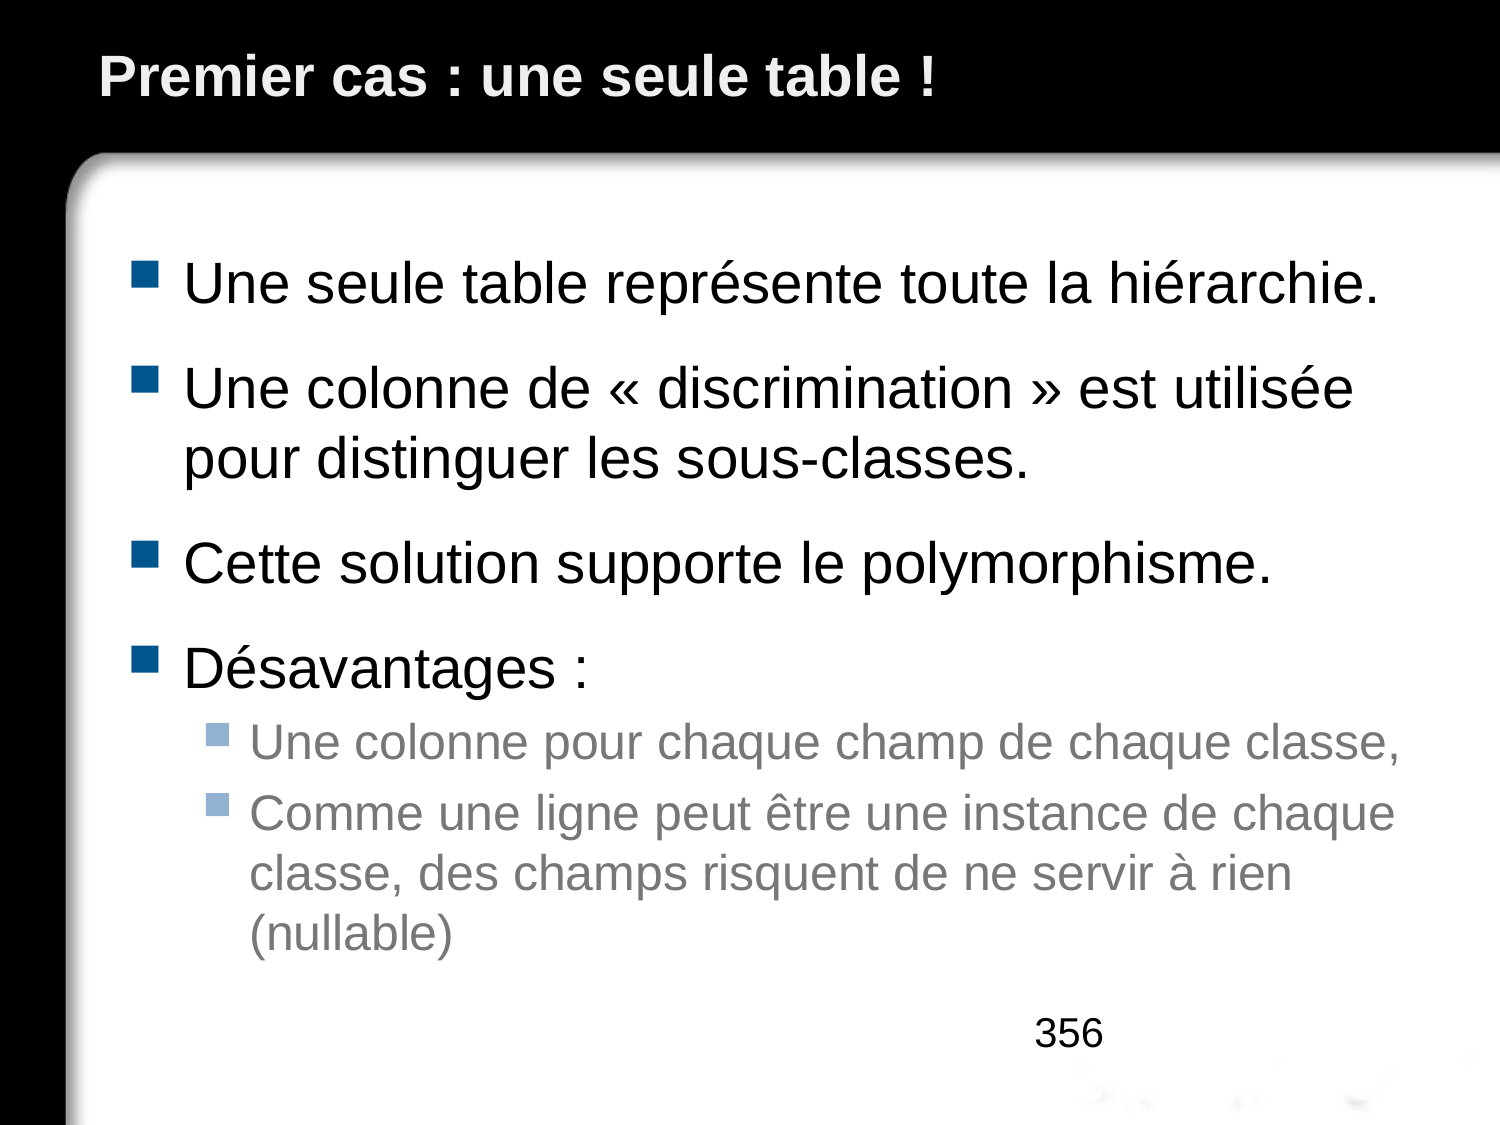

# Premier cas : une seule table !
Une seule table représente toute la hiérarchie.
Une colonne de « discrimination » est utilisée pour distinguer les sous-classes.
Cette solution supporte le polymorphisme.
Désavantages :
Une colonne pour chaque champ de chaque classe,
Comme une ligne peut être une instance de chaque classe, des champs risquent de ne servir à rien (nullable)